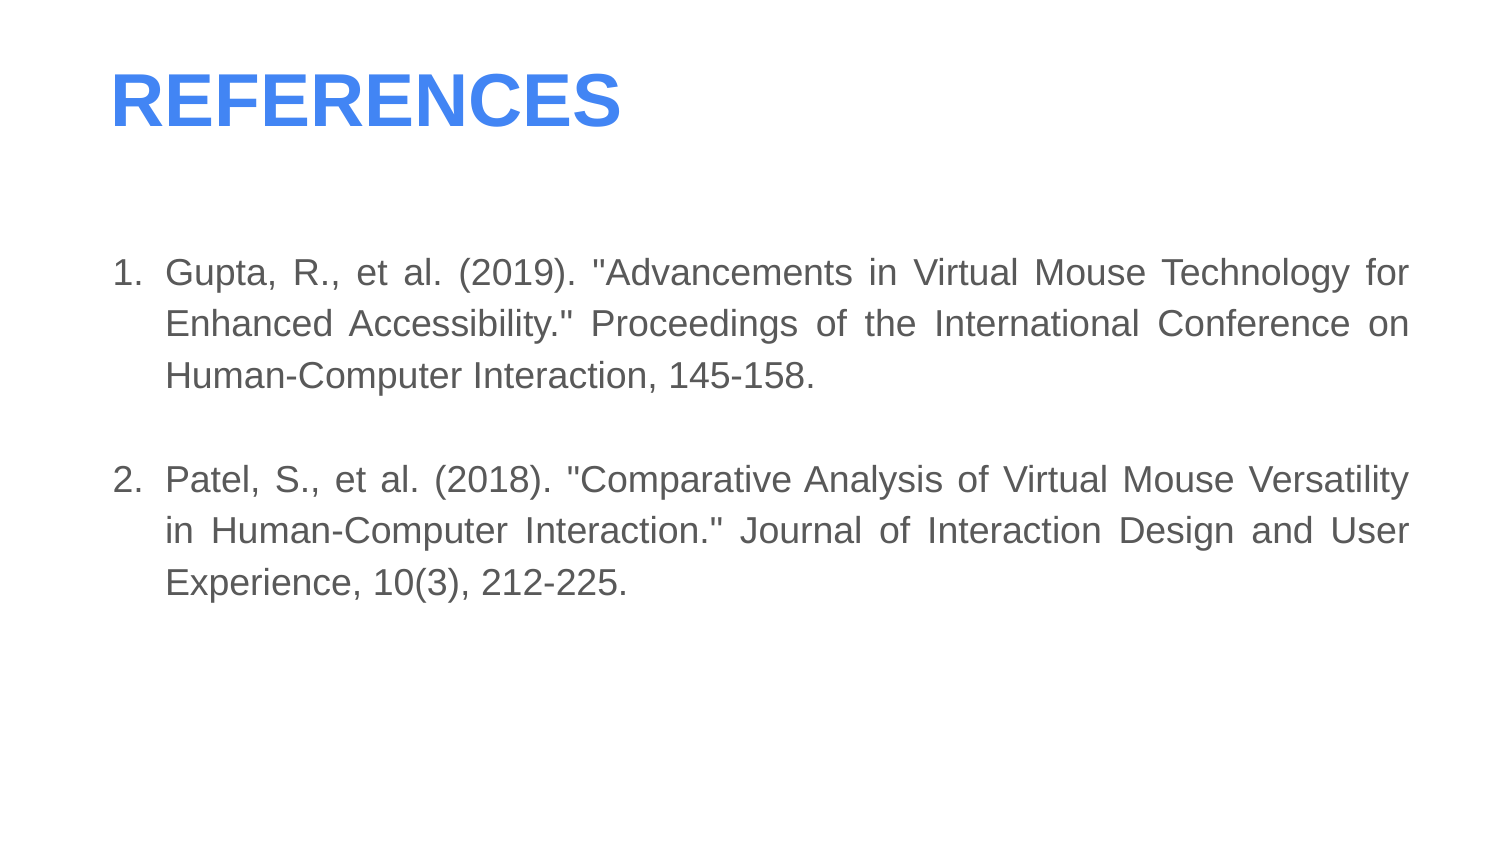

REFERENCES
Gupta, R., et al. (2019). "Advancements in Virtual Mouse Technology for Enhanced Accessibility." Proceedings of the International Conference on Human-Computer Interaction, 145-158.

Patel, S., et al. (2018). "Comparative Analysis of Virtual Mouse Versatility in Human-Computer Interaction." Journal of Interaction Design and User Experience, 10(3), 212-225.